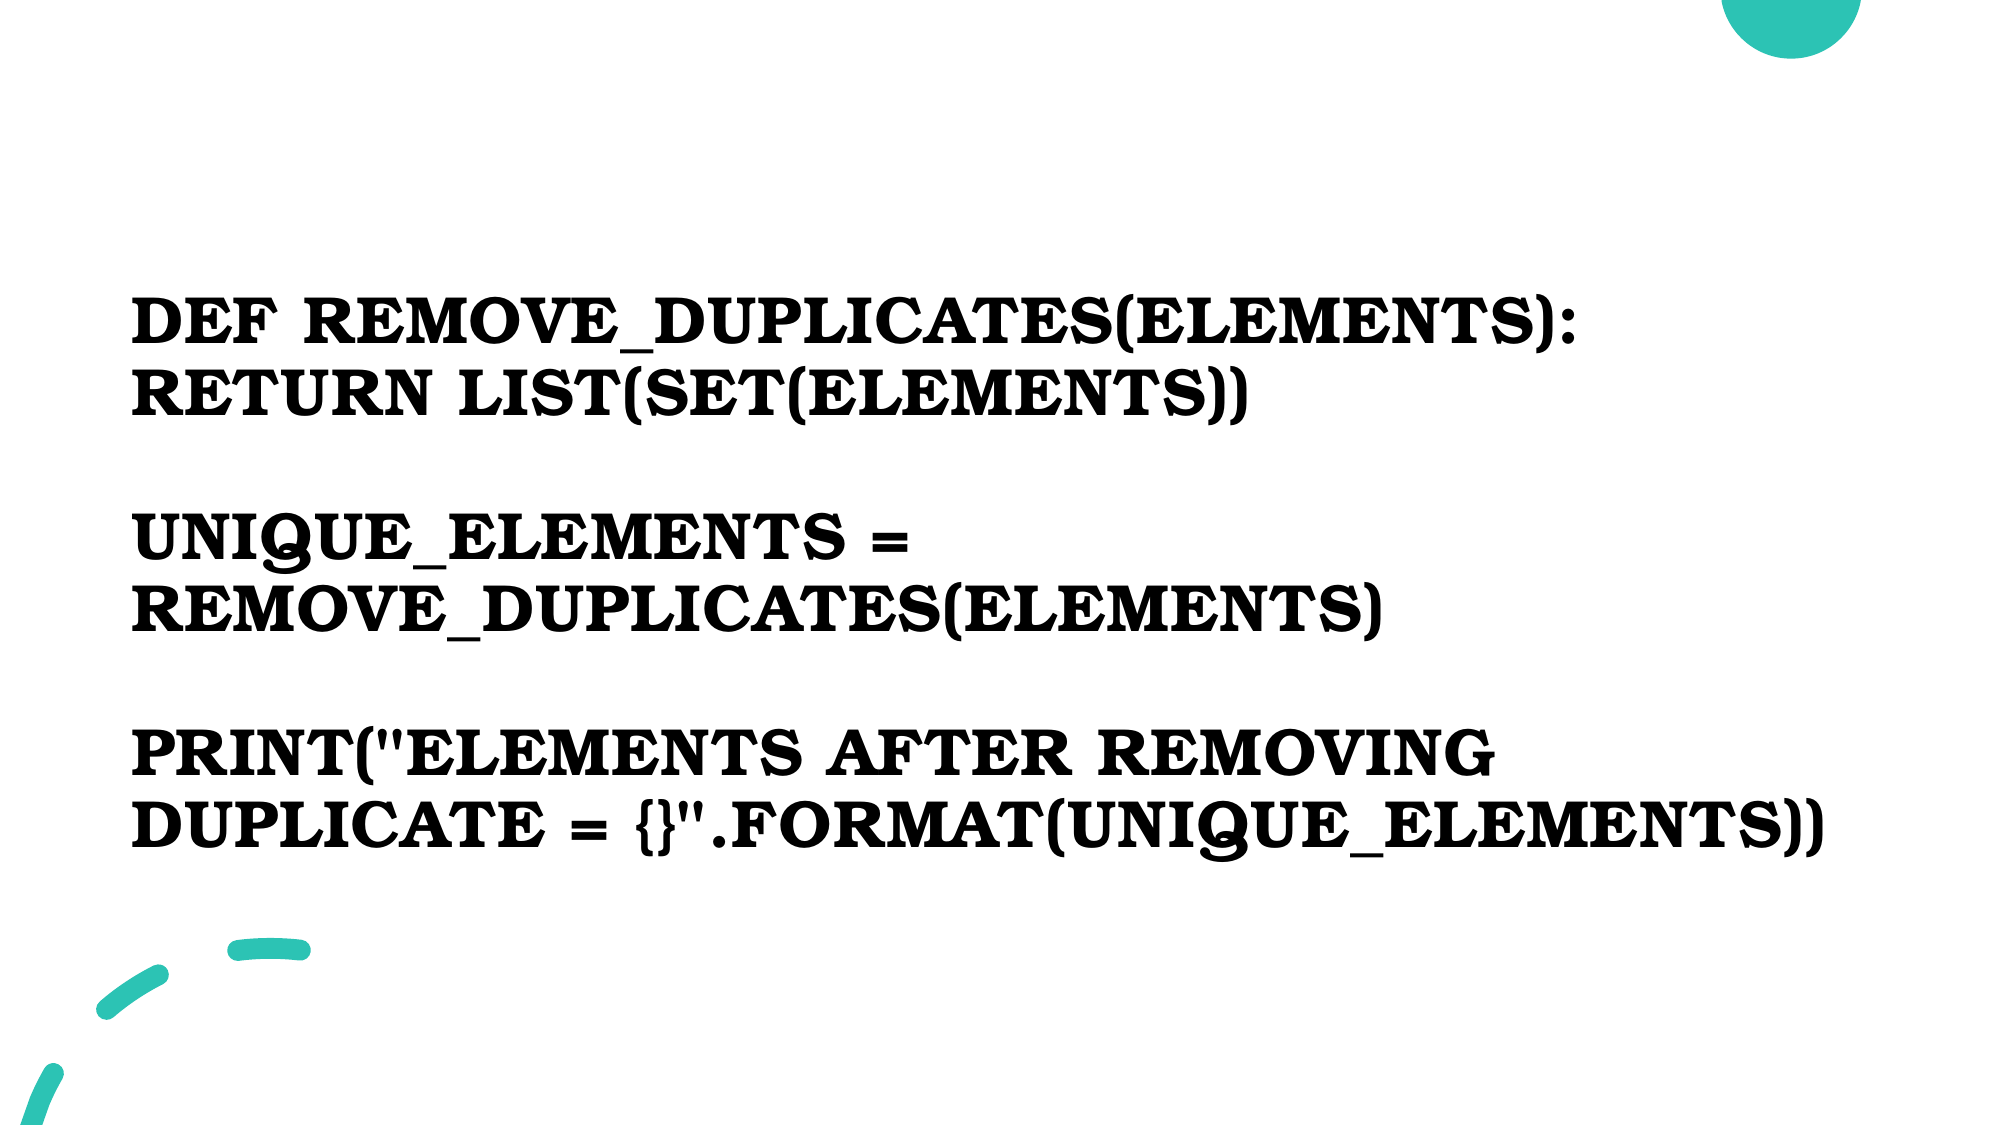

Def remove_duplicates(elements):  return list(set(elements))

unique_elements = remove_duplicates(elements)

print("Elements After Removing duplicate = {}".format(unique_elements))